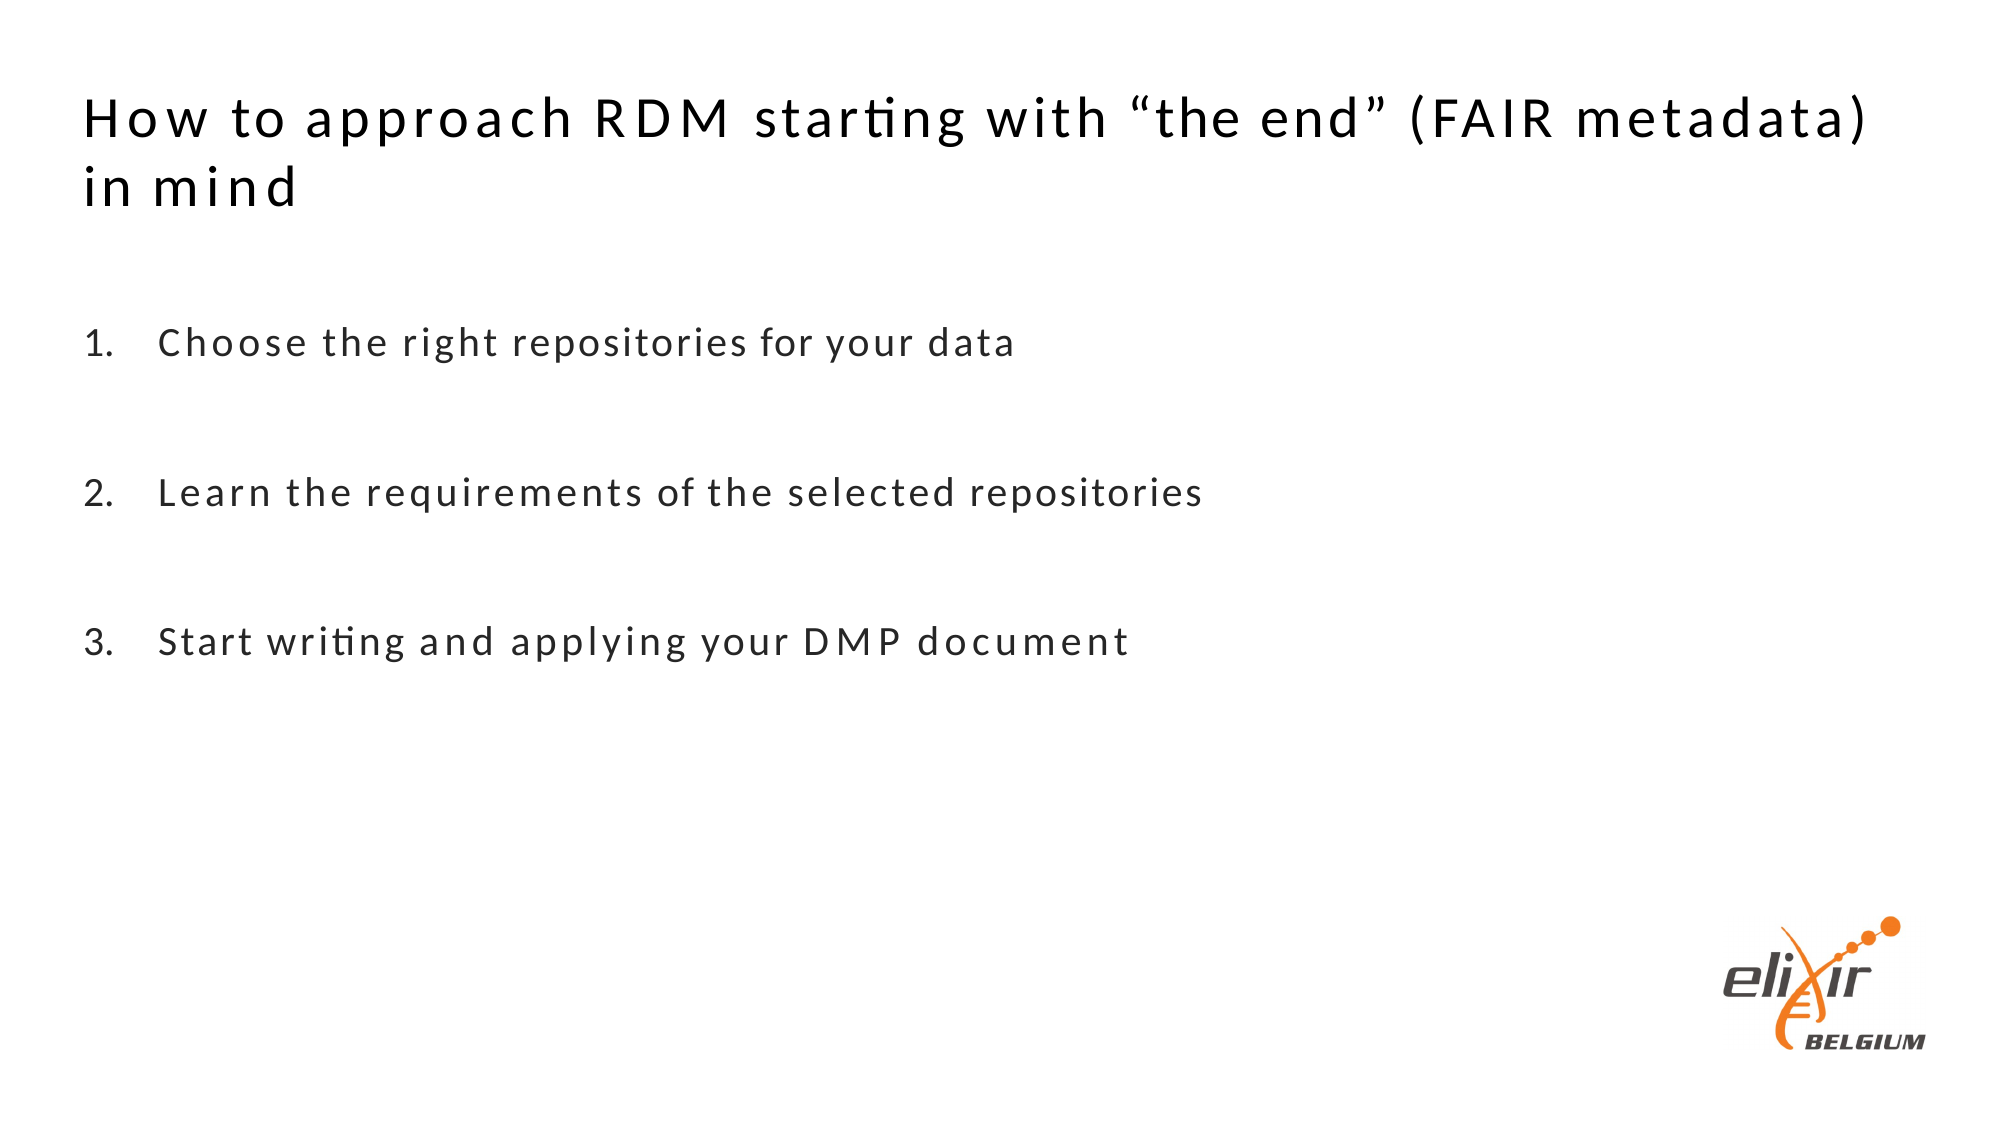

# How to approach RDM starting with “the end” (FAIR metadata) in mind
Choose the right repositories for your data

Learn the requirements of the selected repositories

Start writing and applying your DMP document